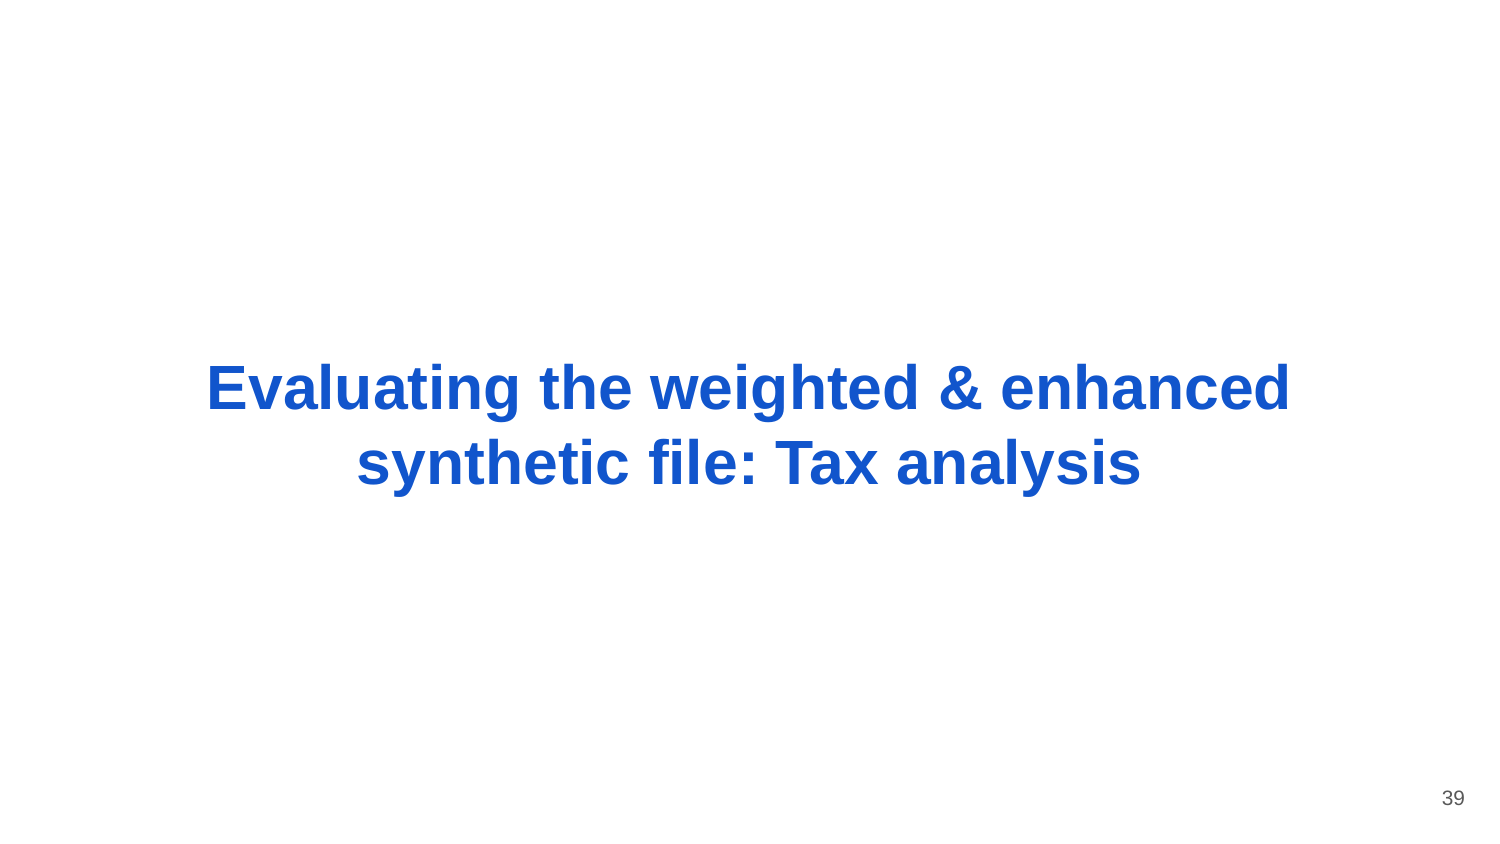

# Evaluating the weighted & enhanced synthetic file: Tax analysis
39